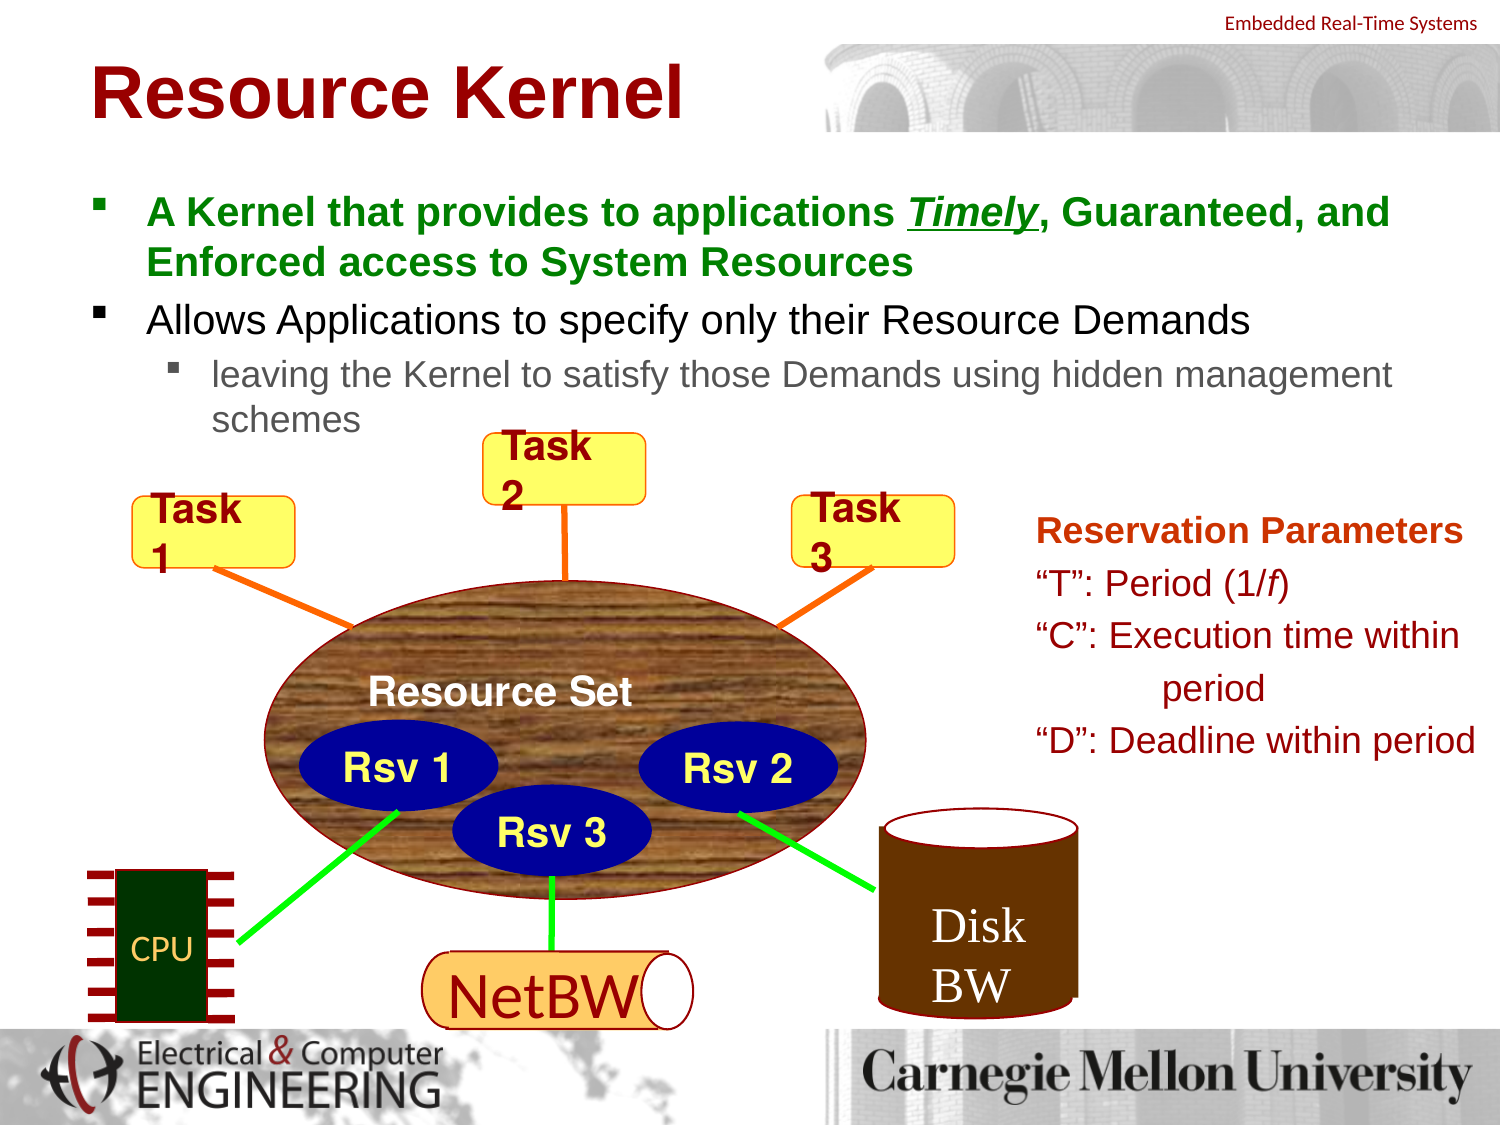

# Resource Kernel
A Kernel that provides to applications Timely, Guaranteed, and Enforced access to System Resources
Allows Applications to specify only their Resource Demands
leaving the Kernel to satisfy those Demands using hidden management schemes
Task 2
Task 3
Task 1
Reservation Parameters
“T”: Period (1/f)
“C”: Execution time within
            period
“D”: Deadline within period
Resource Set

Rsv 1
Rsv 2
Rsv 3

Disk
BW
CPU

NetBW